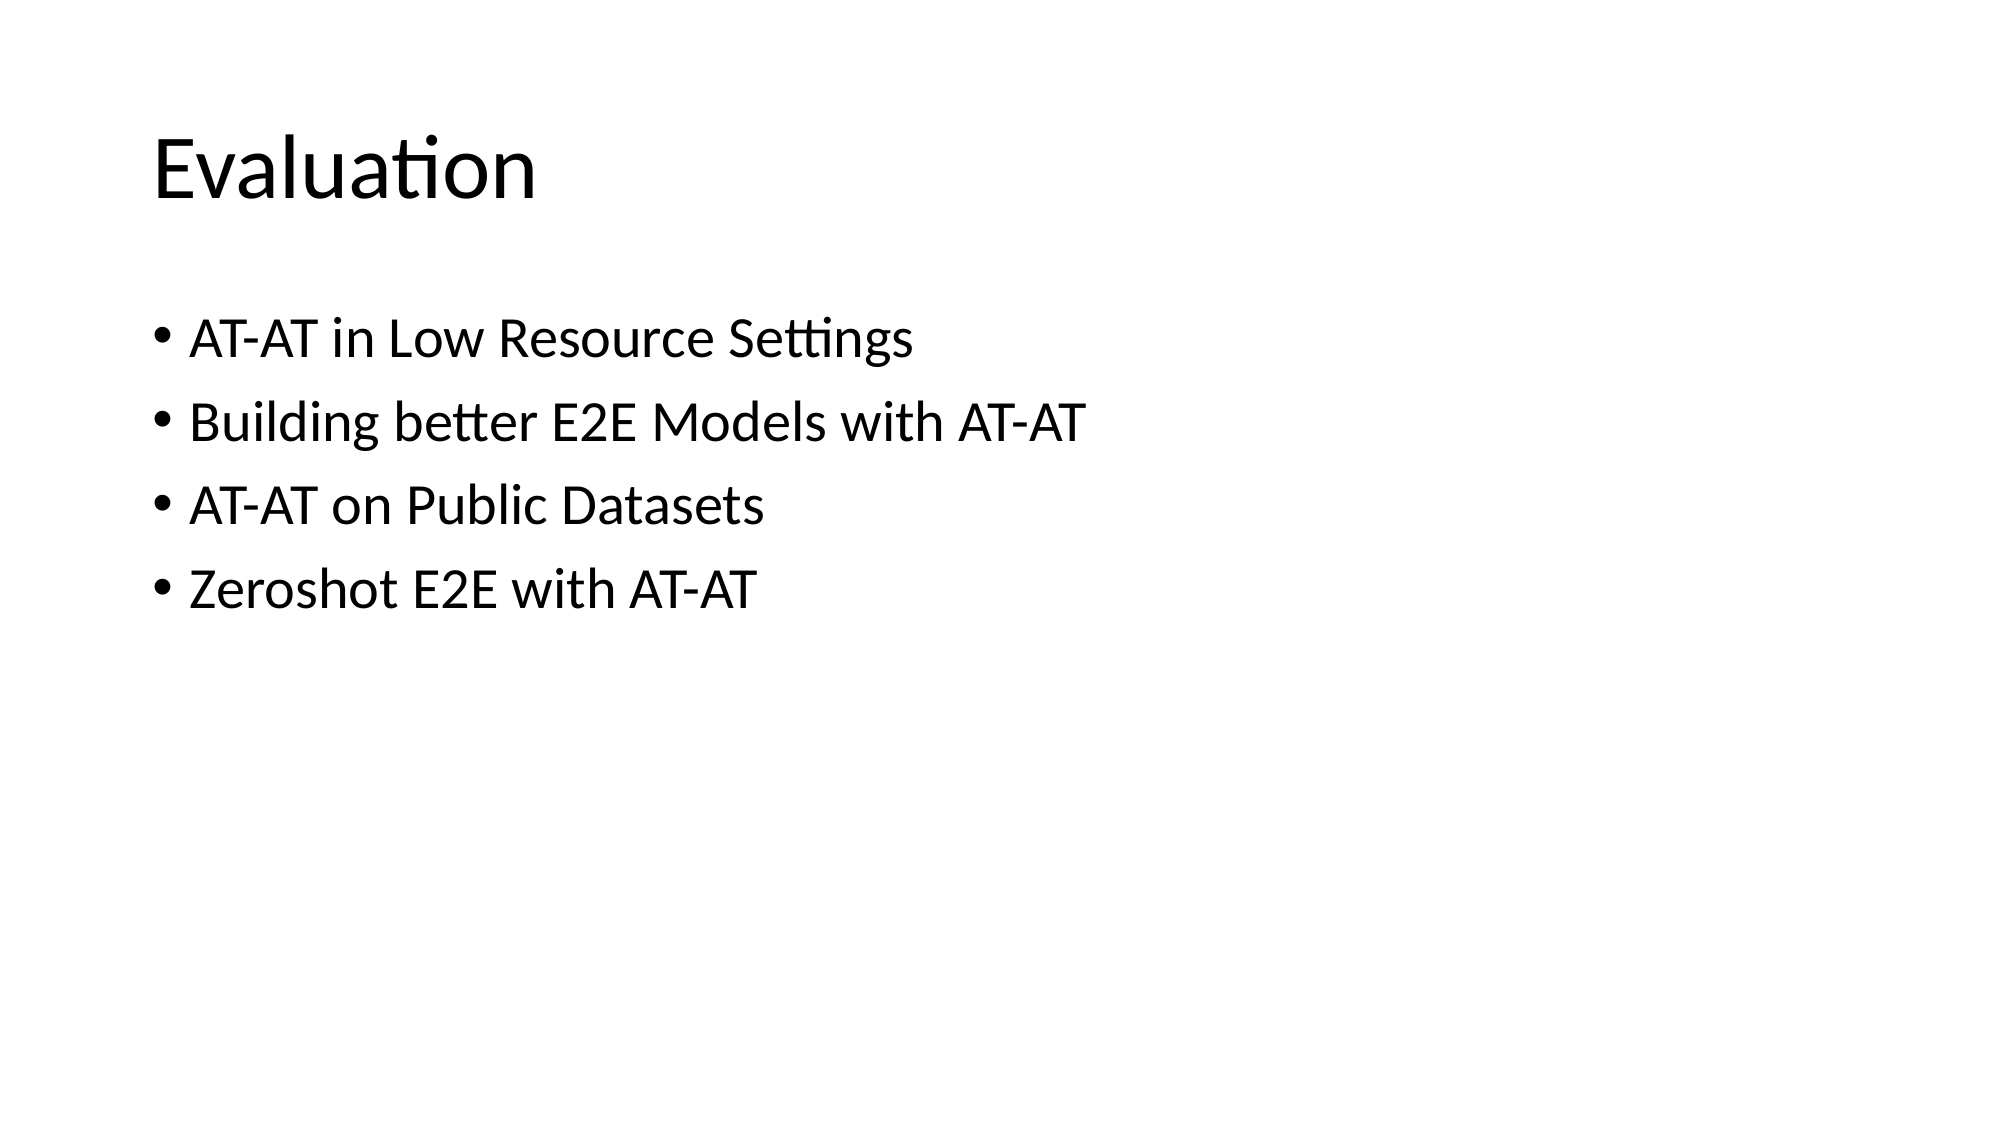

# Evaluation
AT-AT in Low Resource Settings
Building better E2E Models with AT-AT
AT-AT on Public Datasets
Zeroshot E2E with AT-AT